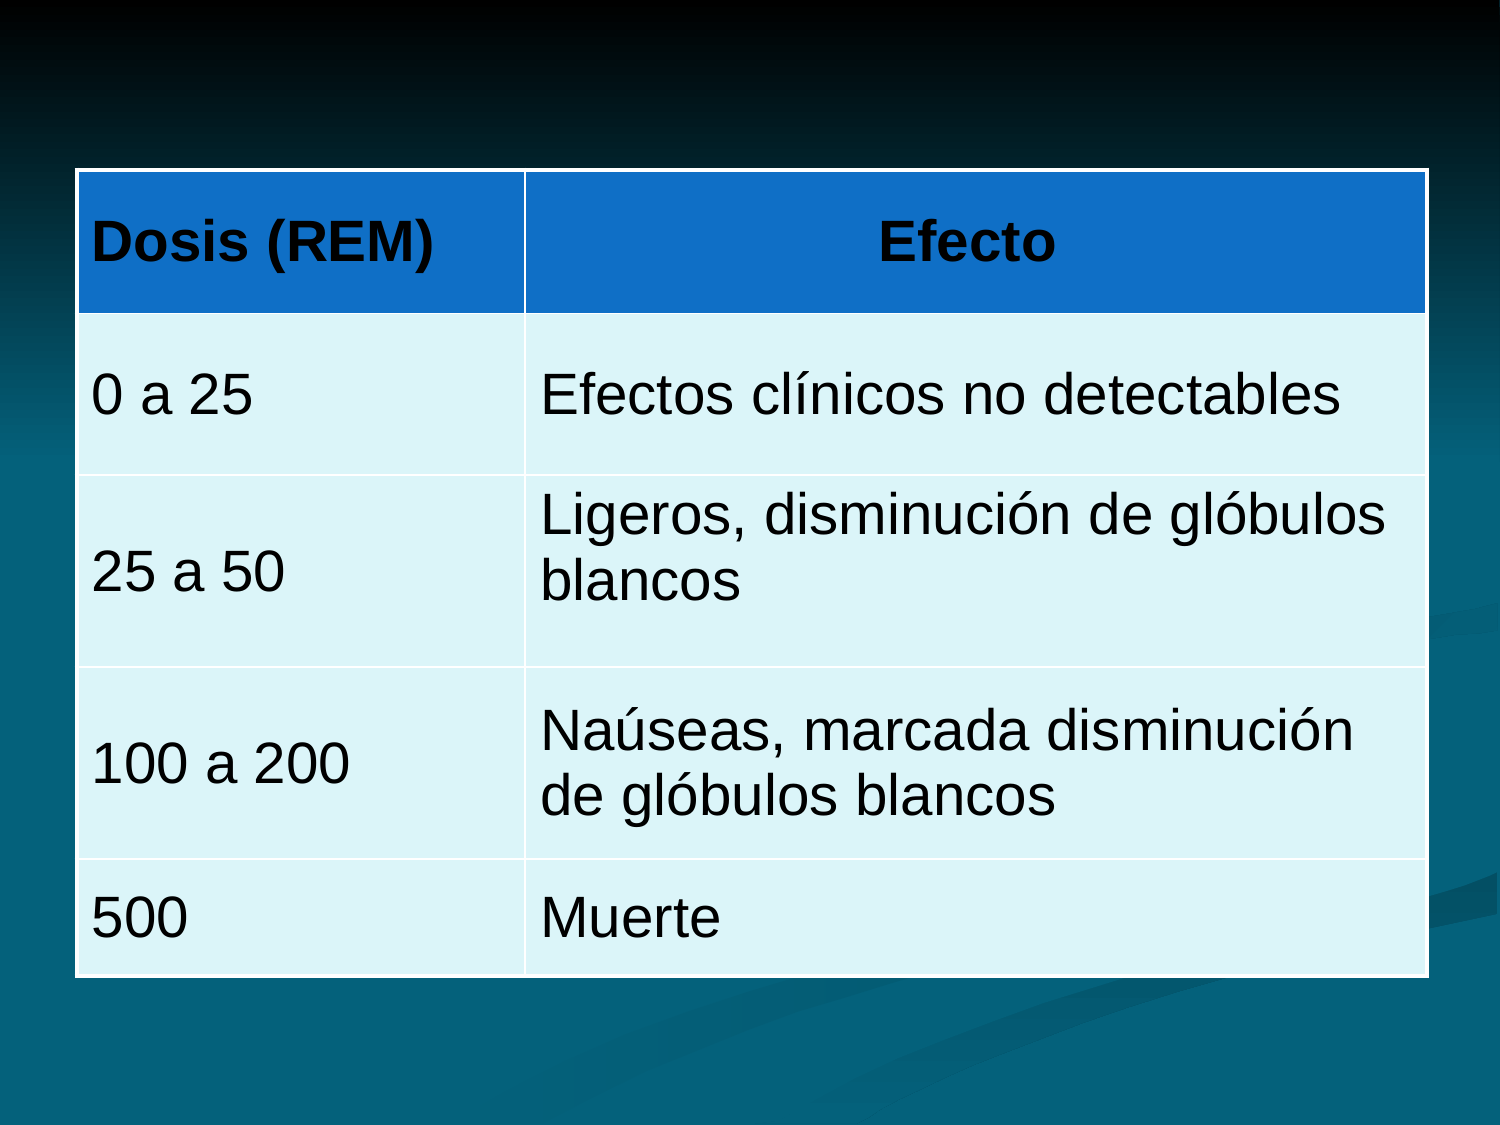

| Dosis (REM) | Efecto |
| --- | --- |
| 0 a 25 | Efectos clínicos no detectables |
| 25 a 50 | Ligeros, disminución de glóbulos blancos |
| 100 a 200 | Naúseas, marcada disminución de glóbulos blancos |
| 500 | Muerte |